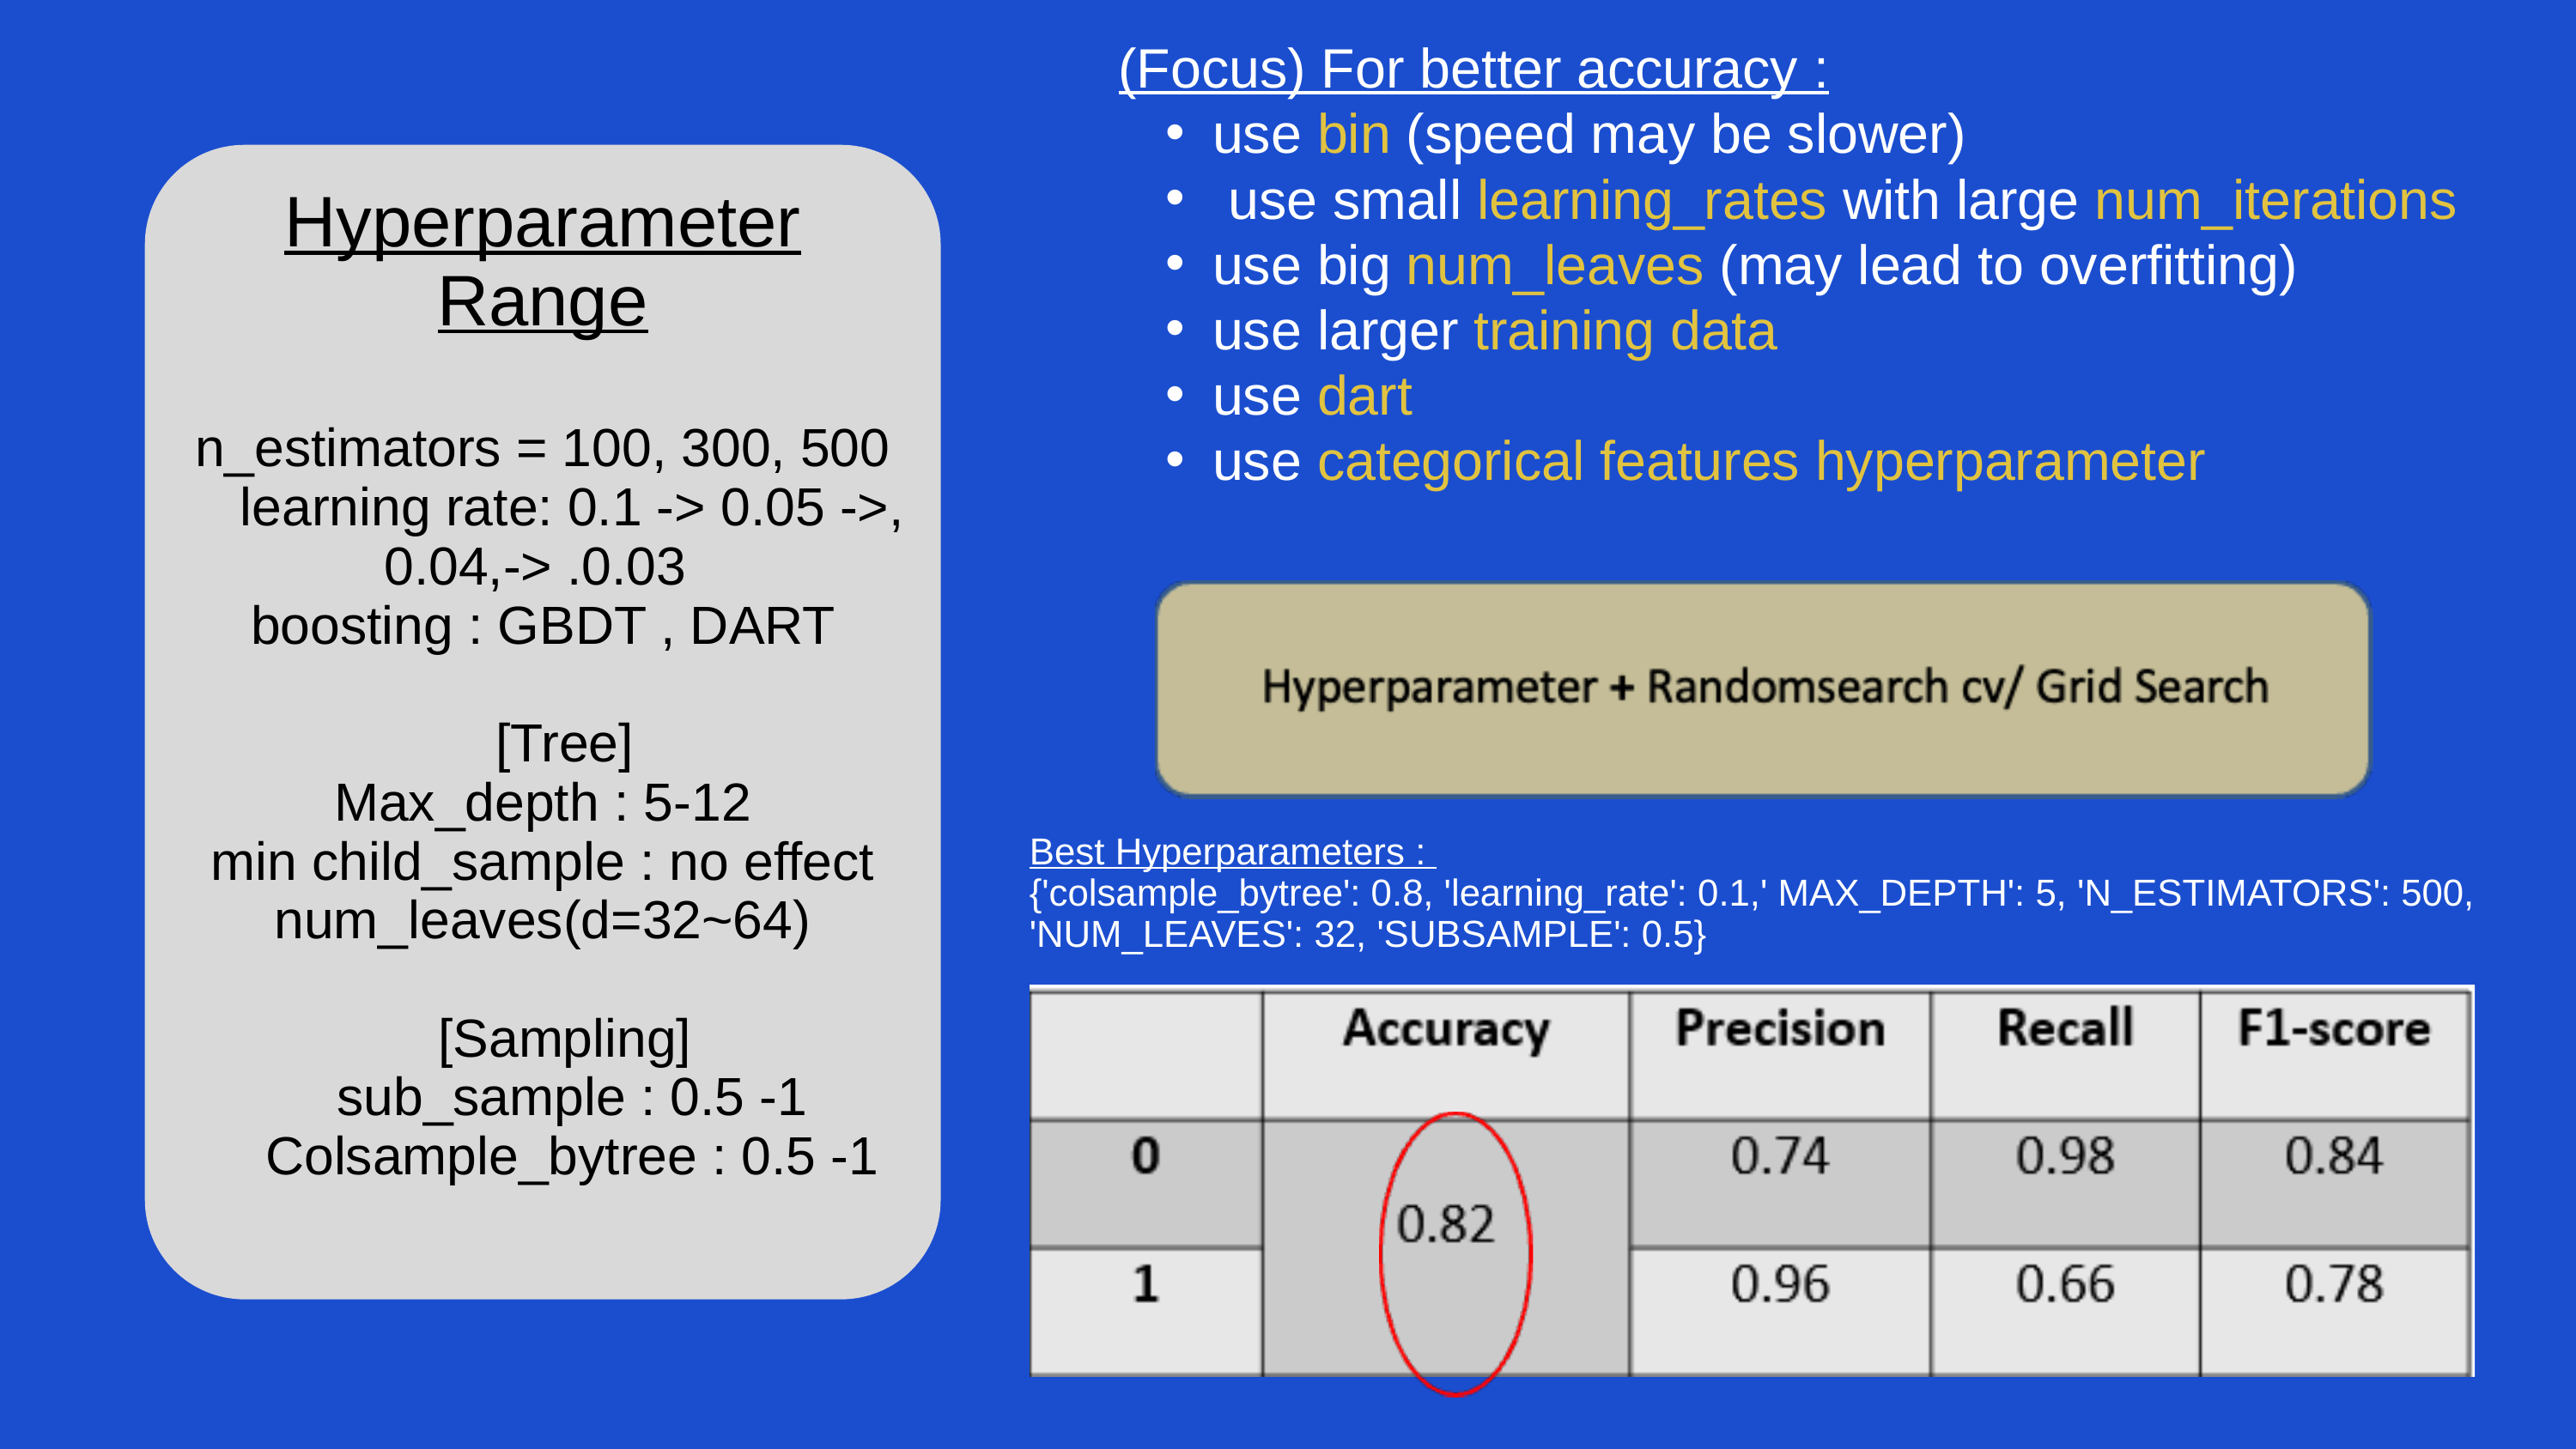

(Focus) For better accuracy :
use bin (speed may be slower)
 use small learning_rates with large num_iterations
use big num_leaves (may lead to overfitting)
use larger training data
use dart
use categorical features hyperparameter

Hyperparameter
Range

 n_estimators = 100, 300, 500
    learning rate: 0.1 -> 0.05 ->, 0.04,-> .0.03
   boosting : GBDT , DART

   [Tree]
Max_depth : 5-12
min child_sample : no effect
num_leaves(d=32~64)

   [Sampling]
    sub_sample : 0.5 -1
    Colsample_bytree : 0.5 -1

Best Hyperparameters :
{'colsample_bytree': 0.8, 'learning_rate': 0.1,' MAX_DEPTH': 5, 'N_ESTIMATORS': 500, 'NUM_LEAVES': 32, 'SUBSAMPLE': 0.5}